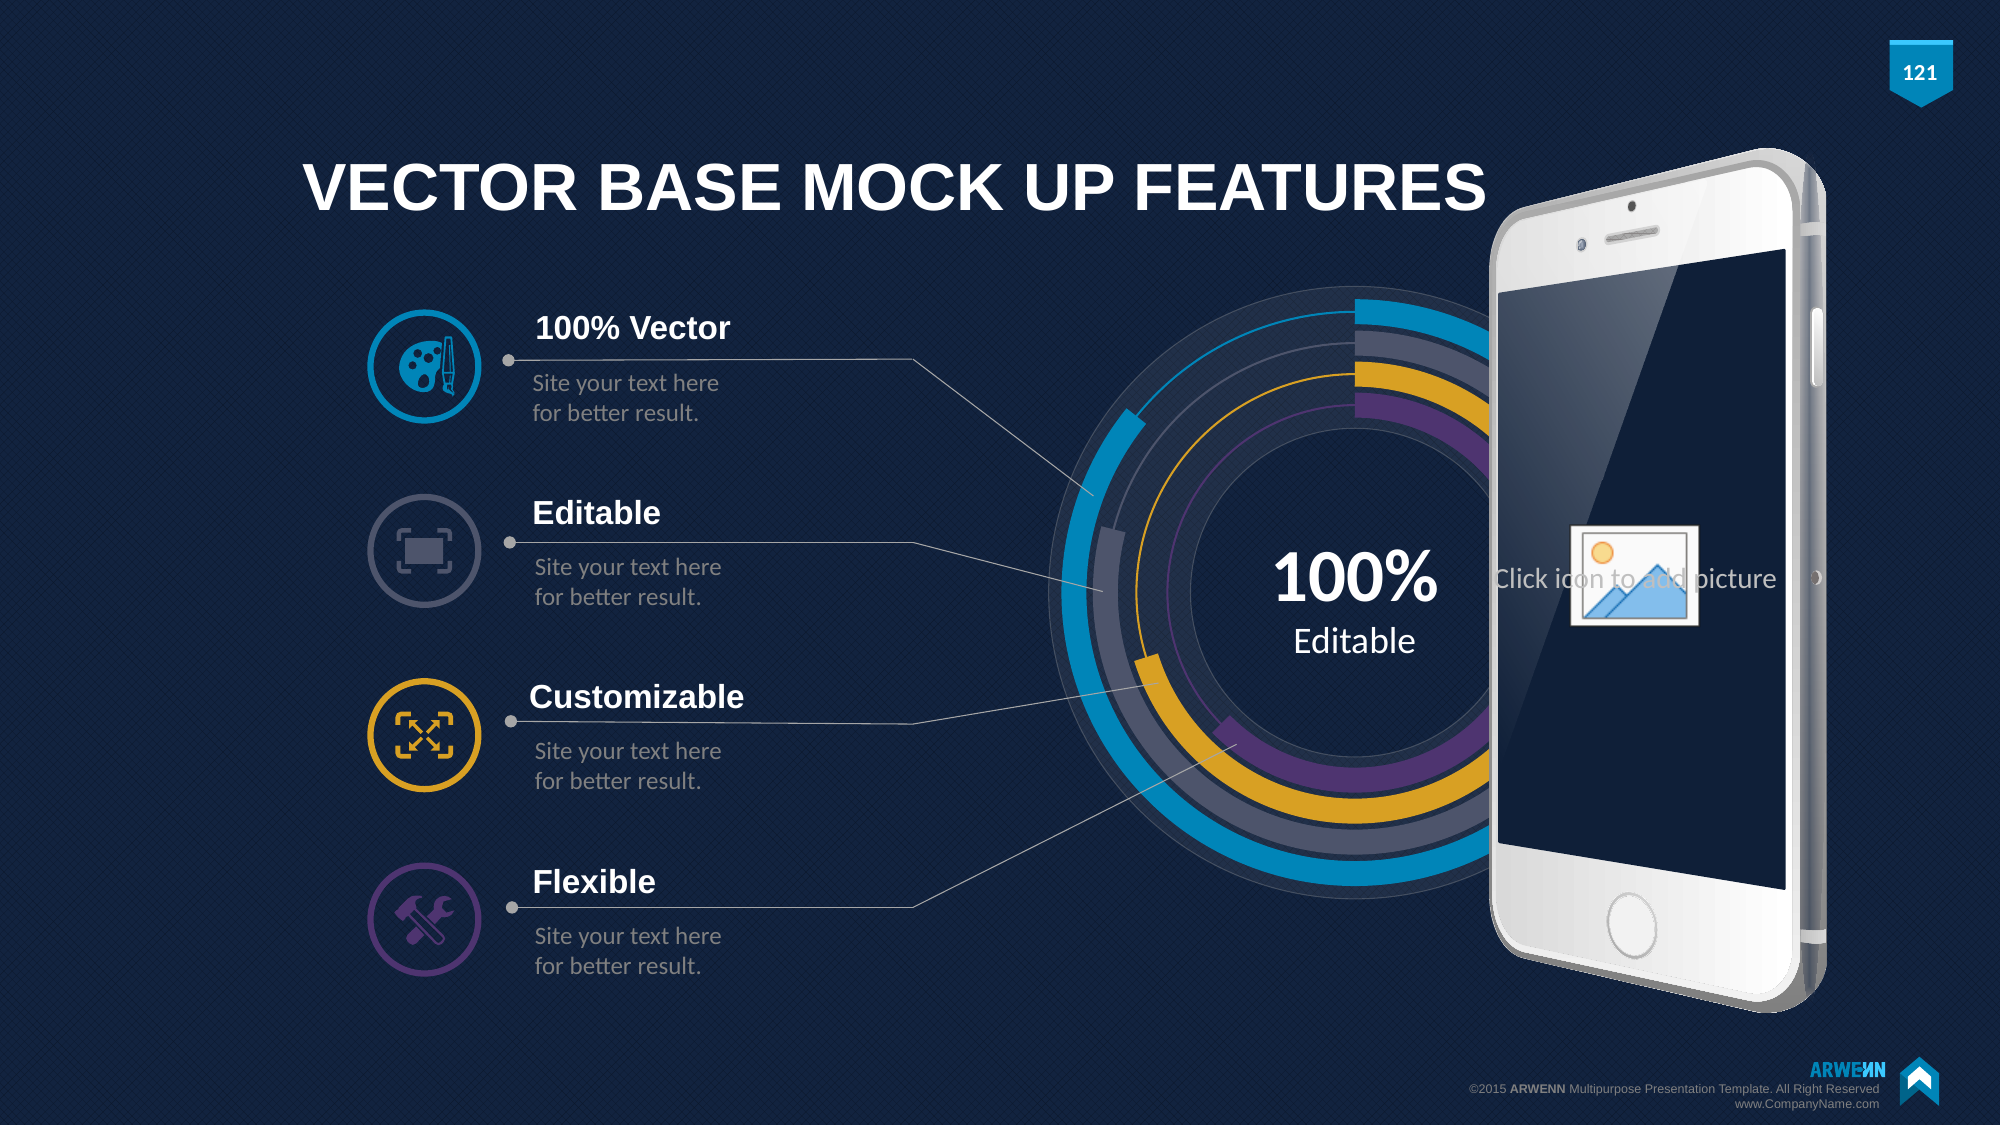

VECTOR BASE MOCK UP FEATURES

100% Vector
Site your text here for better result.

Editable
Site your text here for better result.

100%
Editable

Customizable
Site your text here for better result.

Flexible
Site your text here for better result.